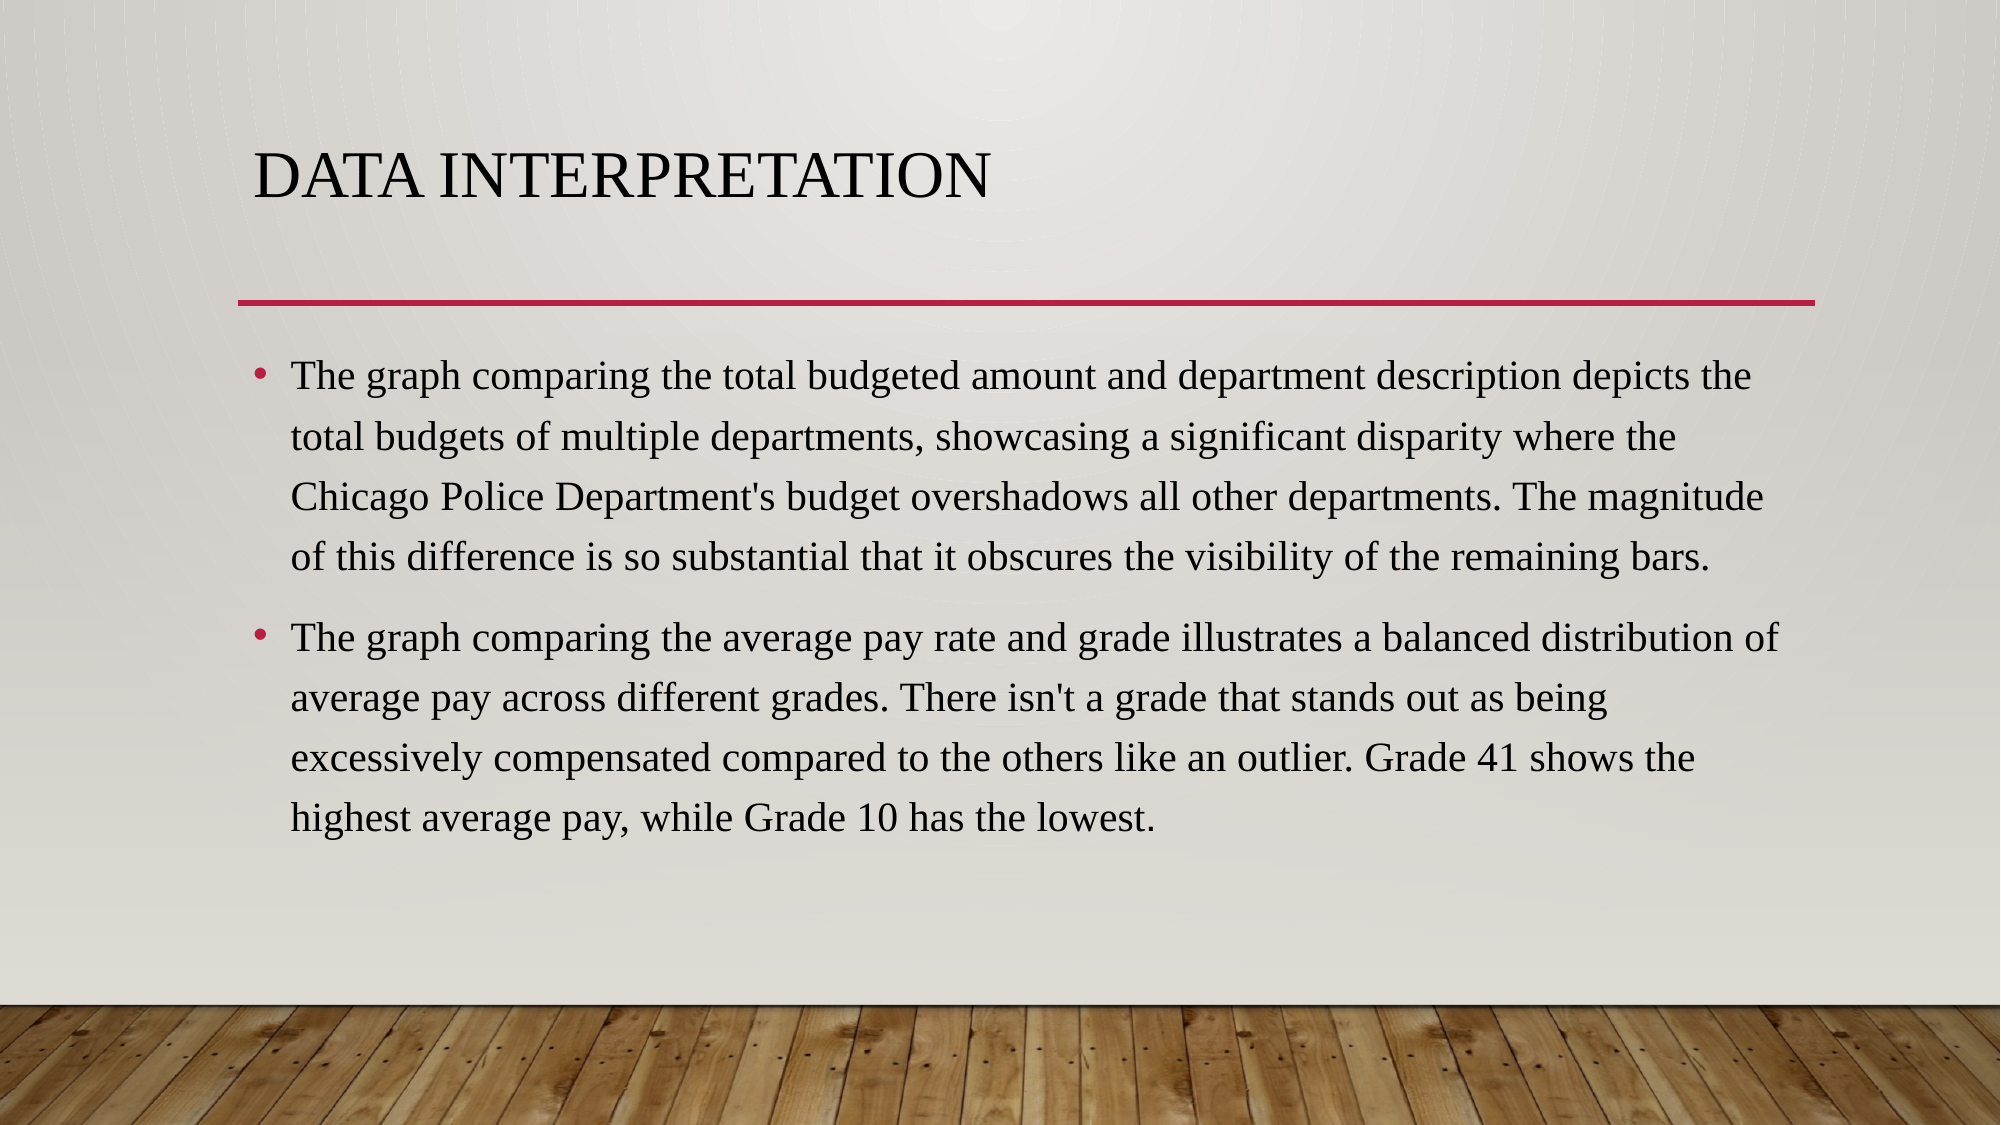

# DATA INTERPRETATION
The graph comparing the total budgeted amount and department description depicts the total budgets of multiple departments, showcasing a significant disparity where the Chicago Police Department's budget overshadows all other departments. The magnitude of this difference is so substantial that it obscures the visibility of the remaining bars.
The graph comparing the average pay rate and grade illustrates a balanced distribution of average pay across different grades. There isn't a grade that stands out as being excessively compensated compared to the others like an outlier. Grade 41 shows the highest average pay, while Grade 10 has the lowest.